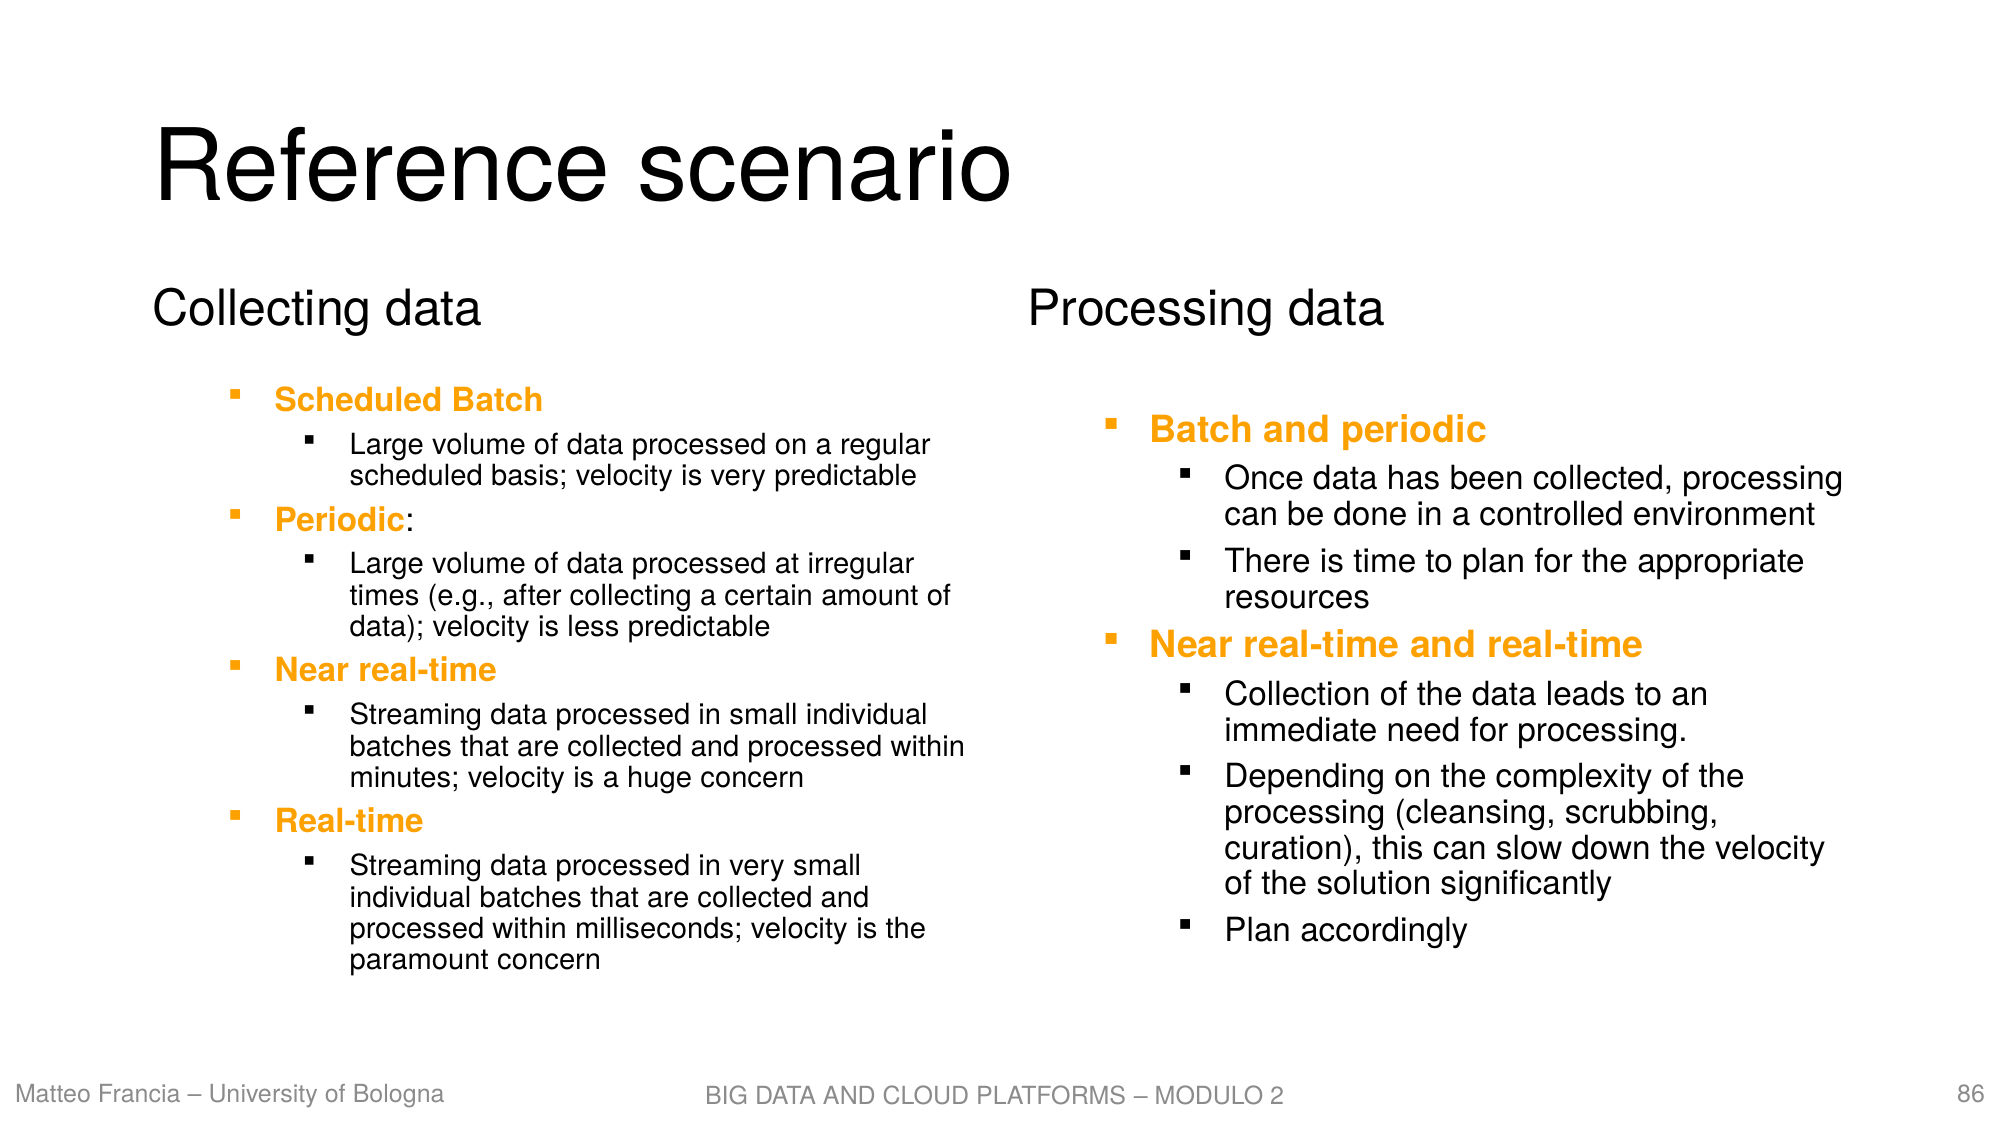

# Reference scenario
Collecting data
Processing data
Scheduled Batch
Large volume of data processed on a regular scheduled basis; velocity is very predictable
Periodic:
Large volume of data processed at irregular times (e.g., after collecting a certain amount of data); velocity is less predictable
Near real-time
Streaming data processed in small individual batches that are collected and processed within minutes; velocity is a huge concern
Real-time
Streaming data processed in very small individual batches that are collected and processed within milliseconds; velocity is the paramount concern
Batch and periodic
Once data has been collected, processing can be done in a controlled environment
There is time to plan for the appropriate resources
Near real-time and real-time
Collection of the data leads to an immediate need for processing.
Depending on the complexity of the processing (cleansing, scrubbing, curation), this can slow down the velocity of the solution significantly
Plan accordingly
86
Matteo Francia – University of Bologna